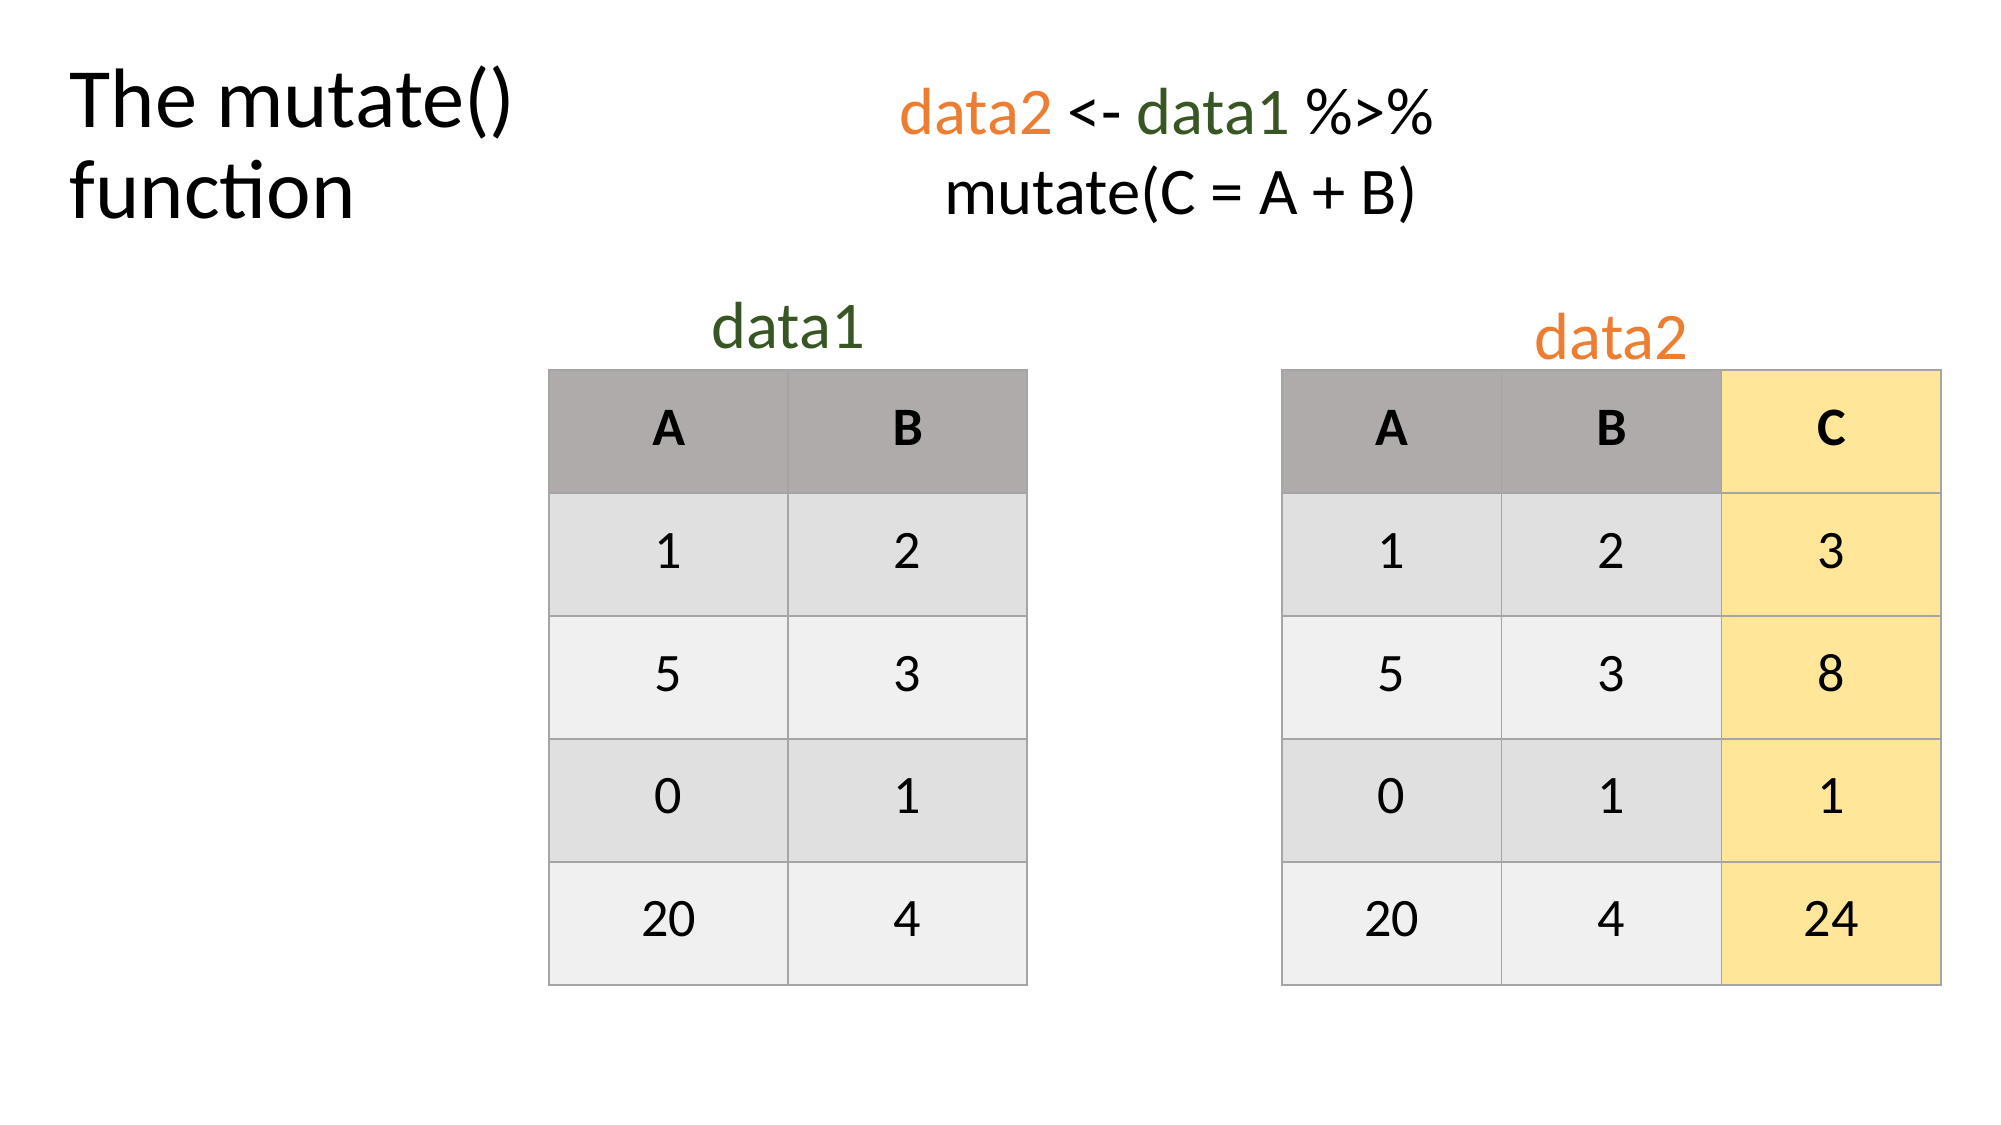

# The mutate() function
data2 <- data1 %>%
   mutate(C = A + B)
data1
data2
| A | B | C |
| --- | --- | --- |
| 1 | 2 | 3 |
| 5 | 3 | 8 |
| 0 | 1 | 1 |
| 20 | 4 | 24 |
| A | B |
| --- | --- |
| 1 | 2 |
| 5 | 3 |
| 0 | 1 |
| 20 | 4 |